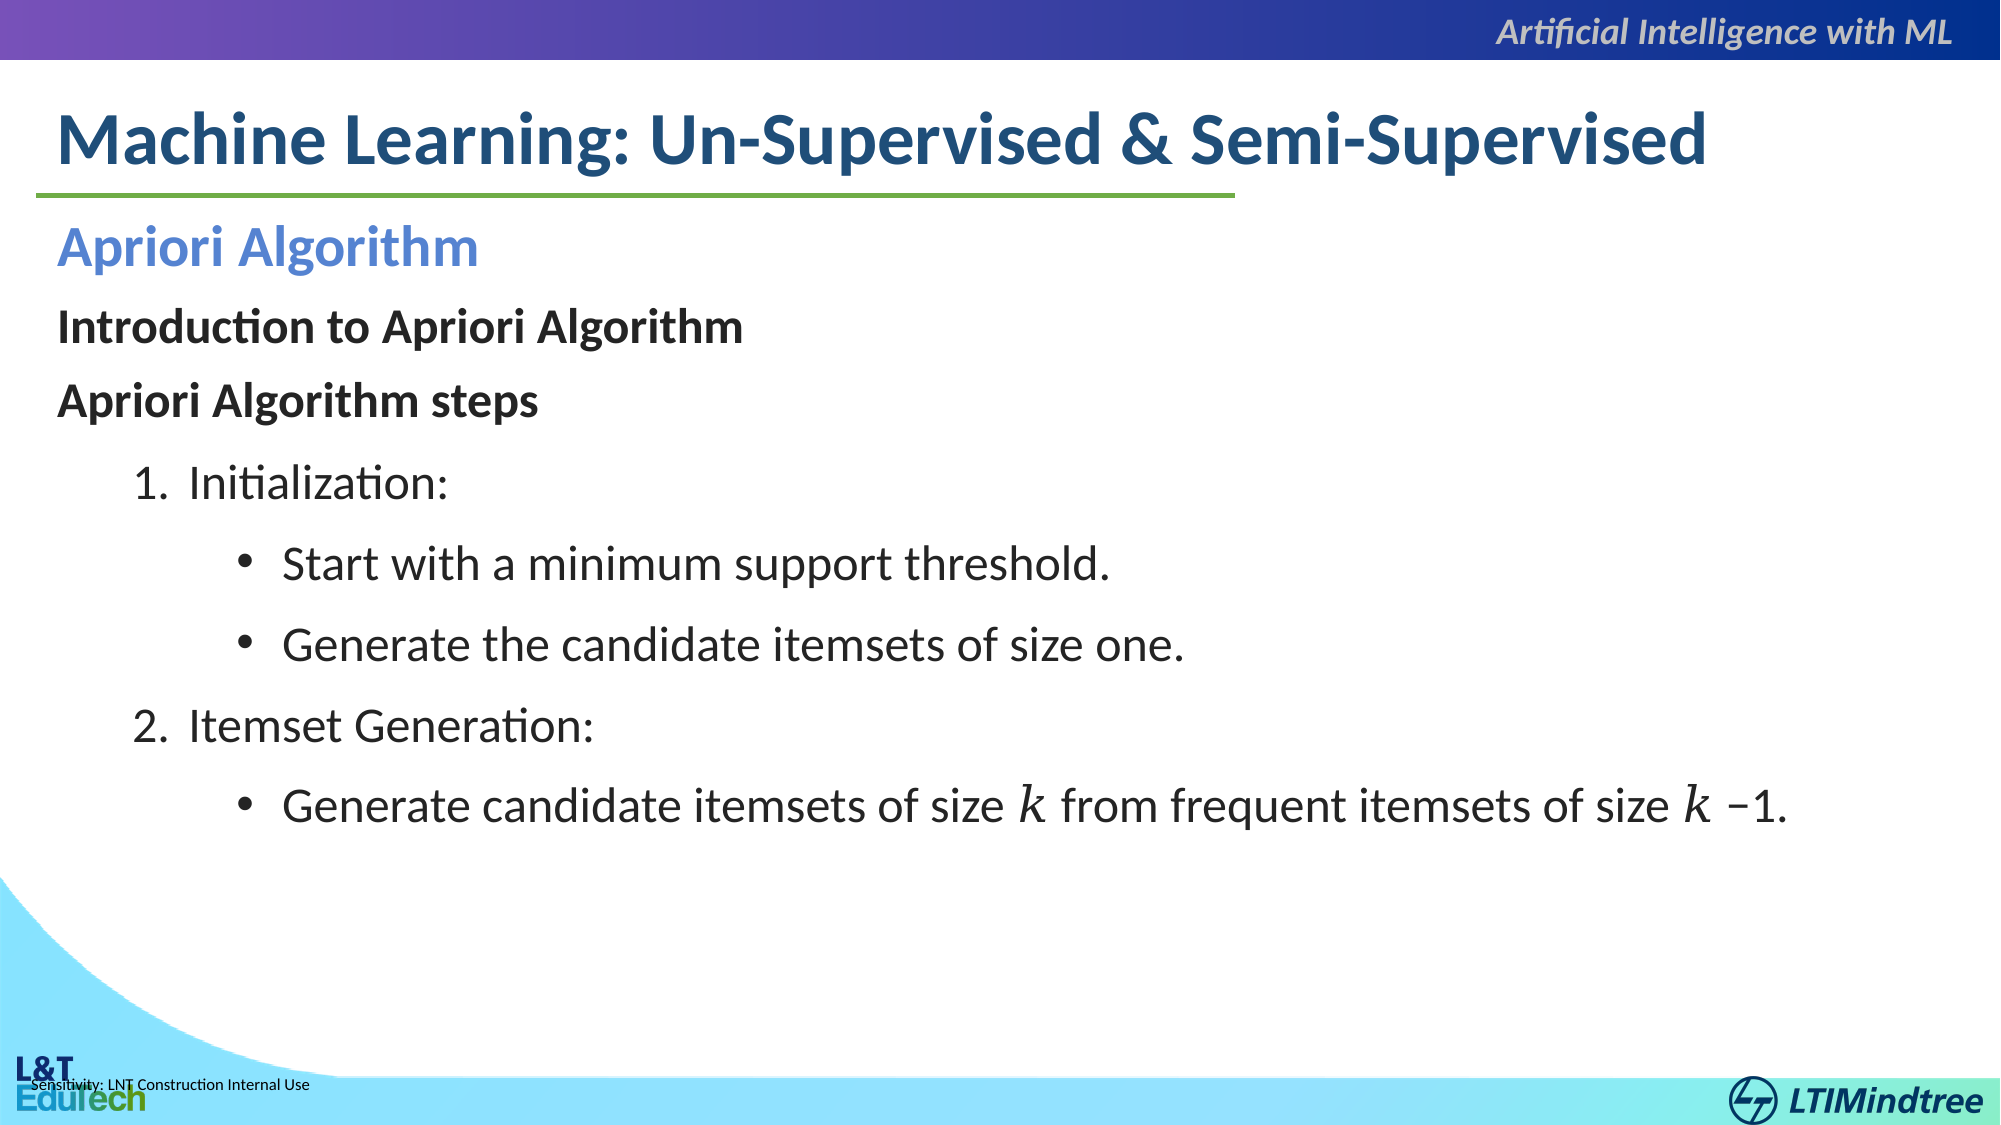

Artificial Intelligence with ML
Machine Learning: Un-Supervised & Semi-Supervised
Apriori Algorithm
Introduction to Apriori Algorithm
Apriori Algorithm steps
Initialization:
Start with a minimum support threshold.
Generate the candidate itemsets of size one.
Itemset Generation:
Generate candidate itemsets of size 𝑘 from frequent itemsets of size 𝑘 −1.